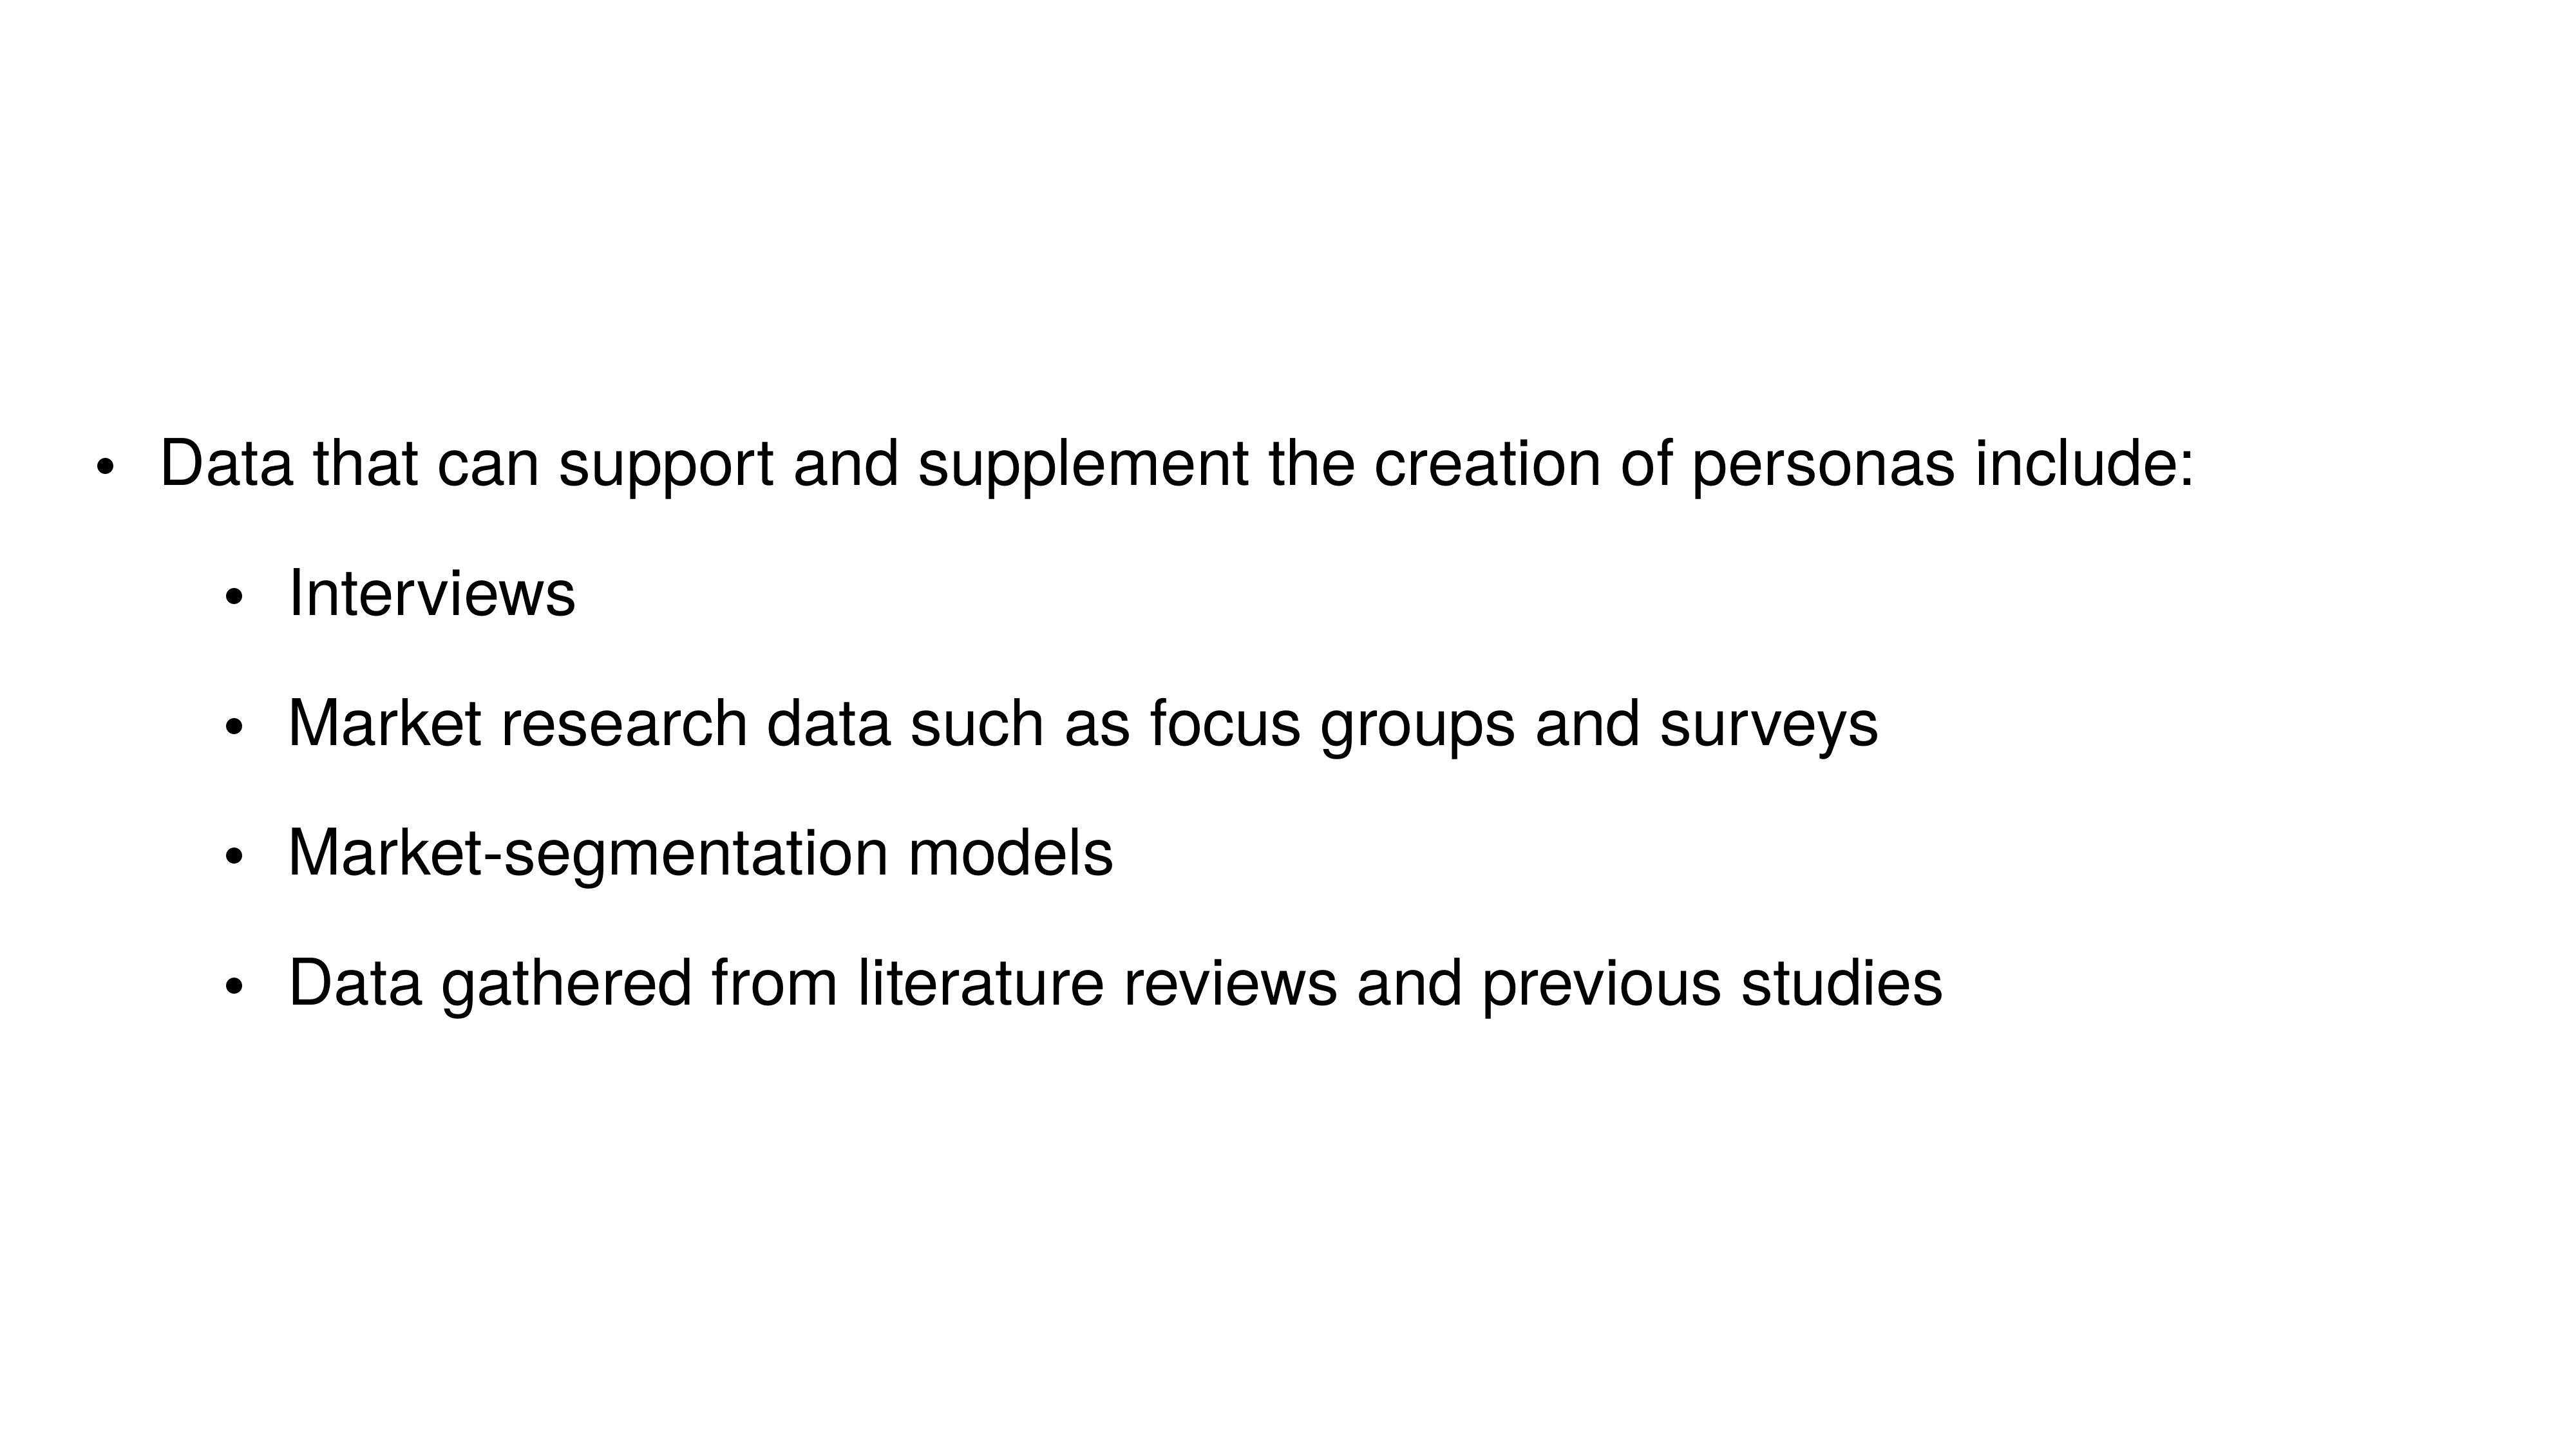

Data that can support and supplement the creation of personas include:
Interviews
Market research data such as focus groups and surveys
Market-segmentation models
Data gathered from literature reviews and previous studies